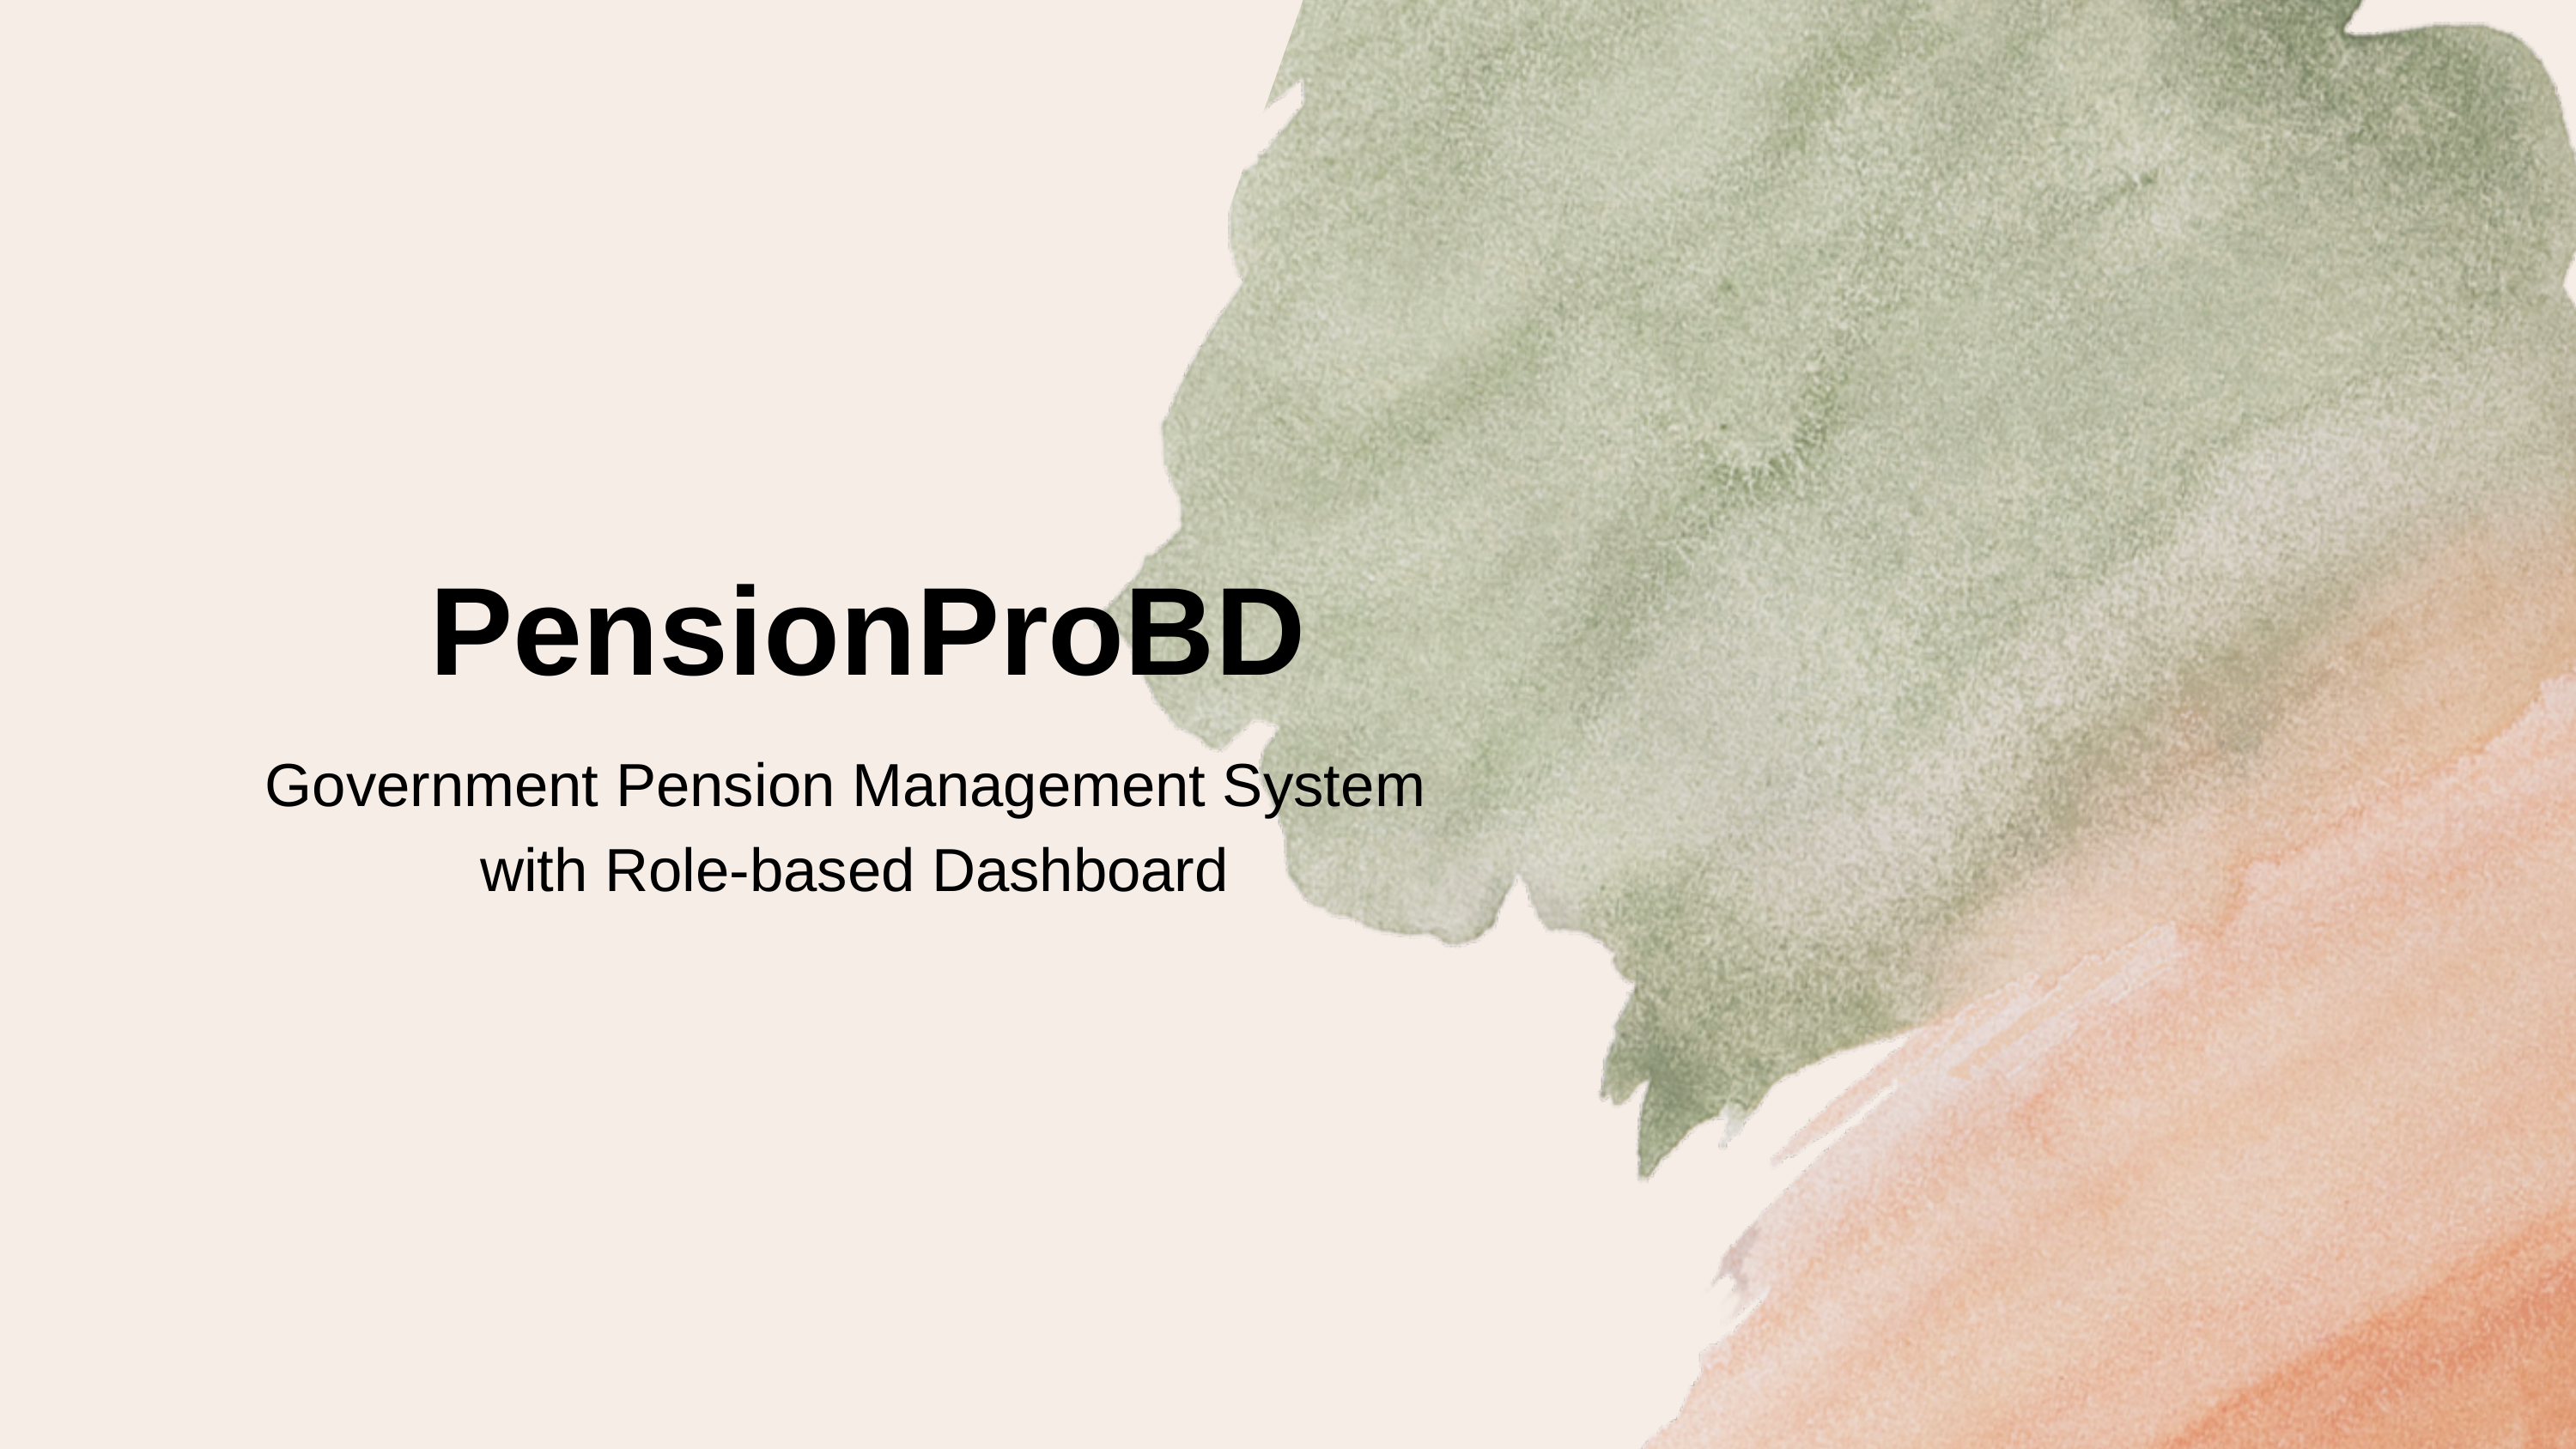

PensionProBD
Government Pension Management System
with Role-based Dashboard